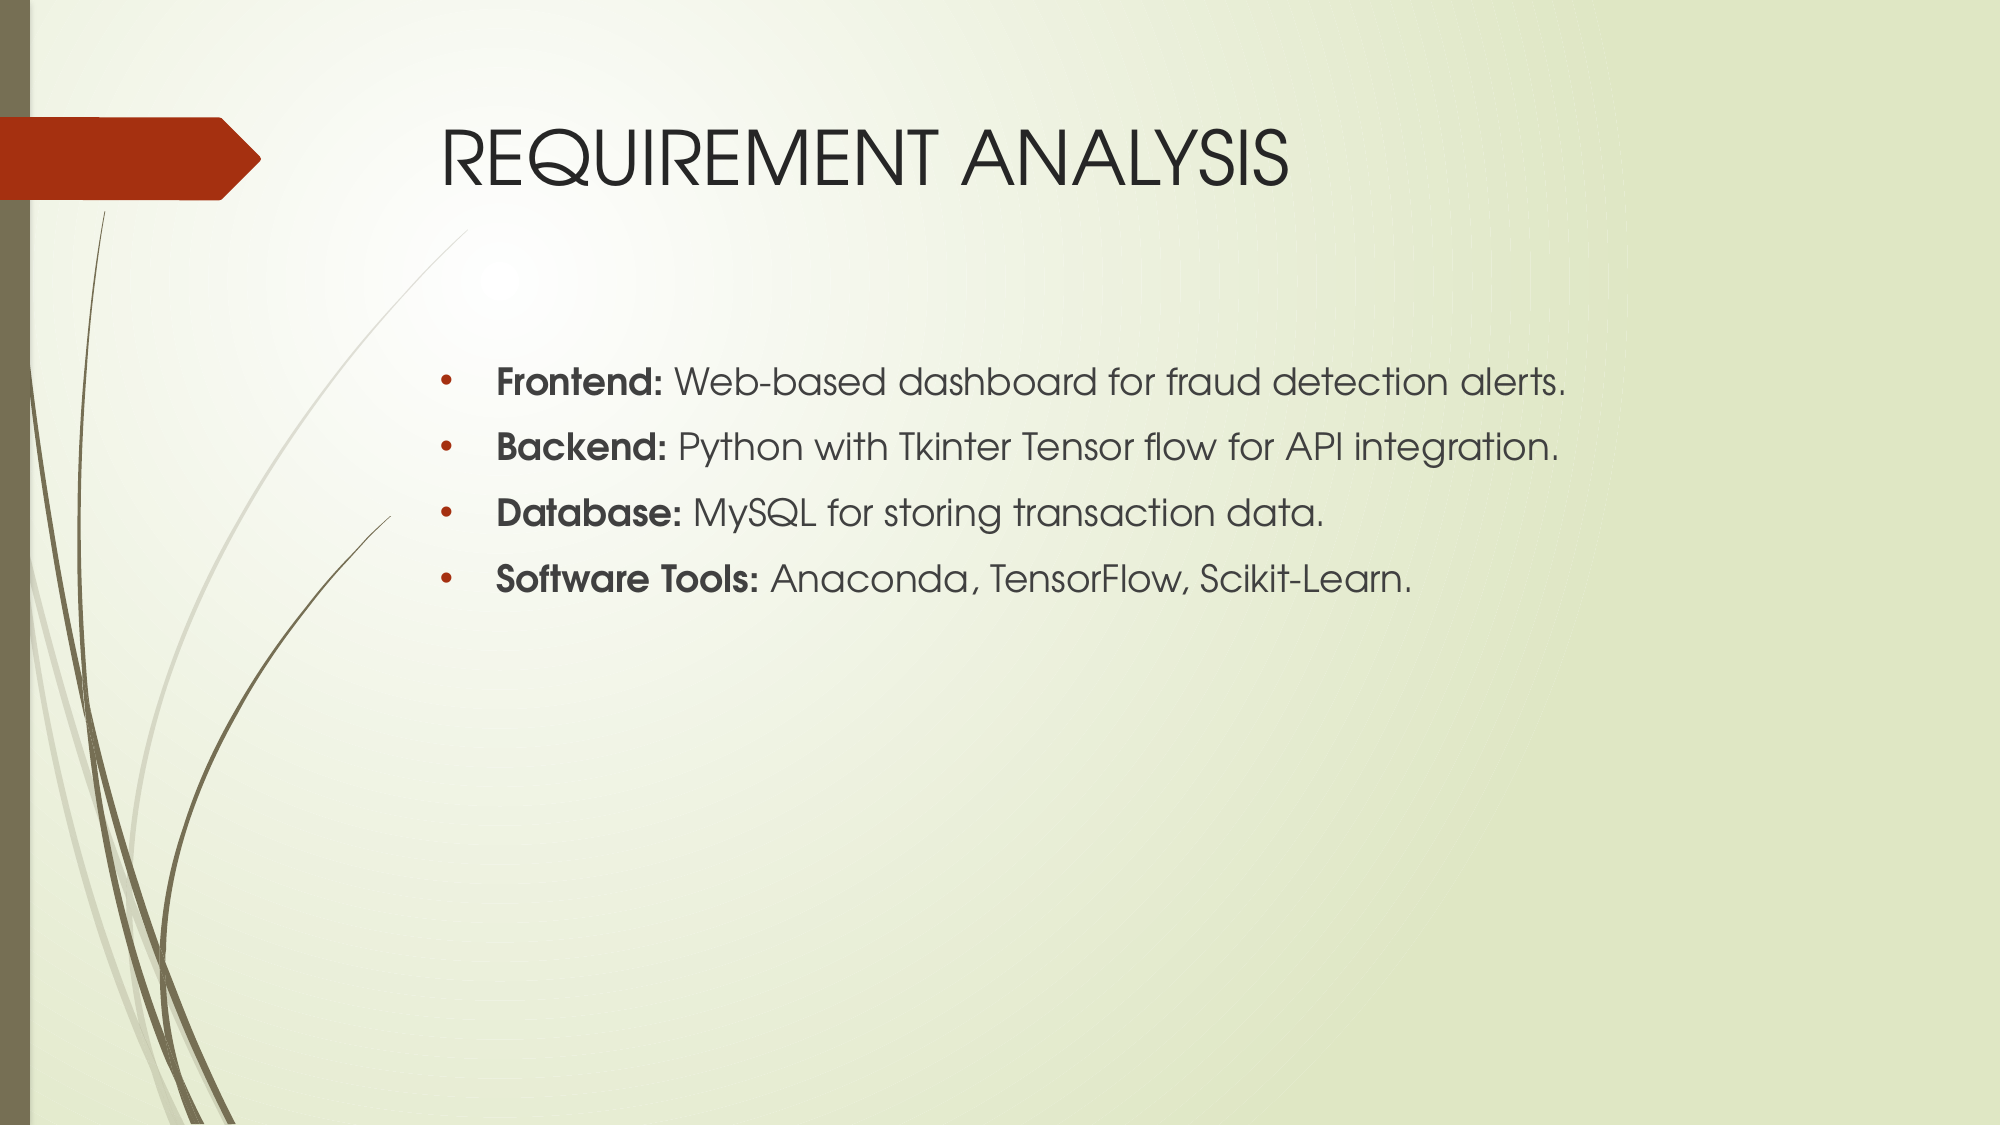

# REQUIREMENT ANALYSIS
Frontend: Web-based dashboard for fraud detection alerts.
Backend: Python with Tkinter Tensor flow for API integration.
Database: MySQL for storing transaction data.
Software Tools: Anaconda, TensorFlow, Scikit-Learn.